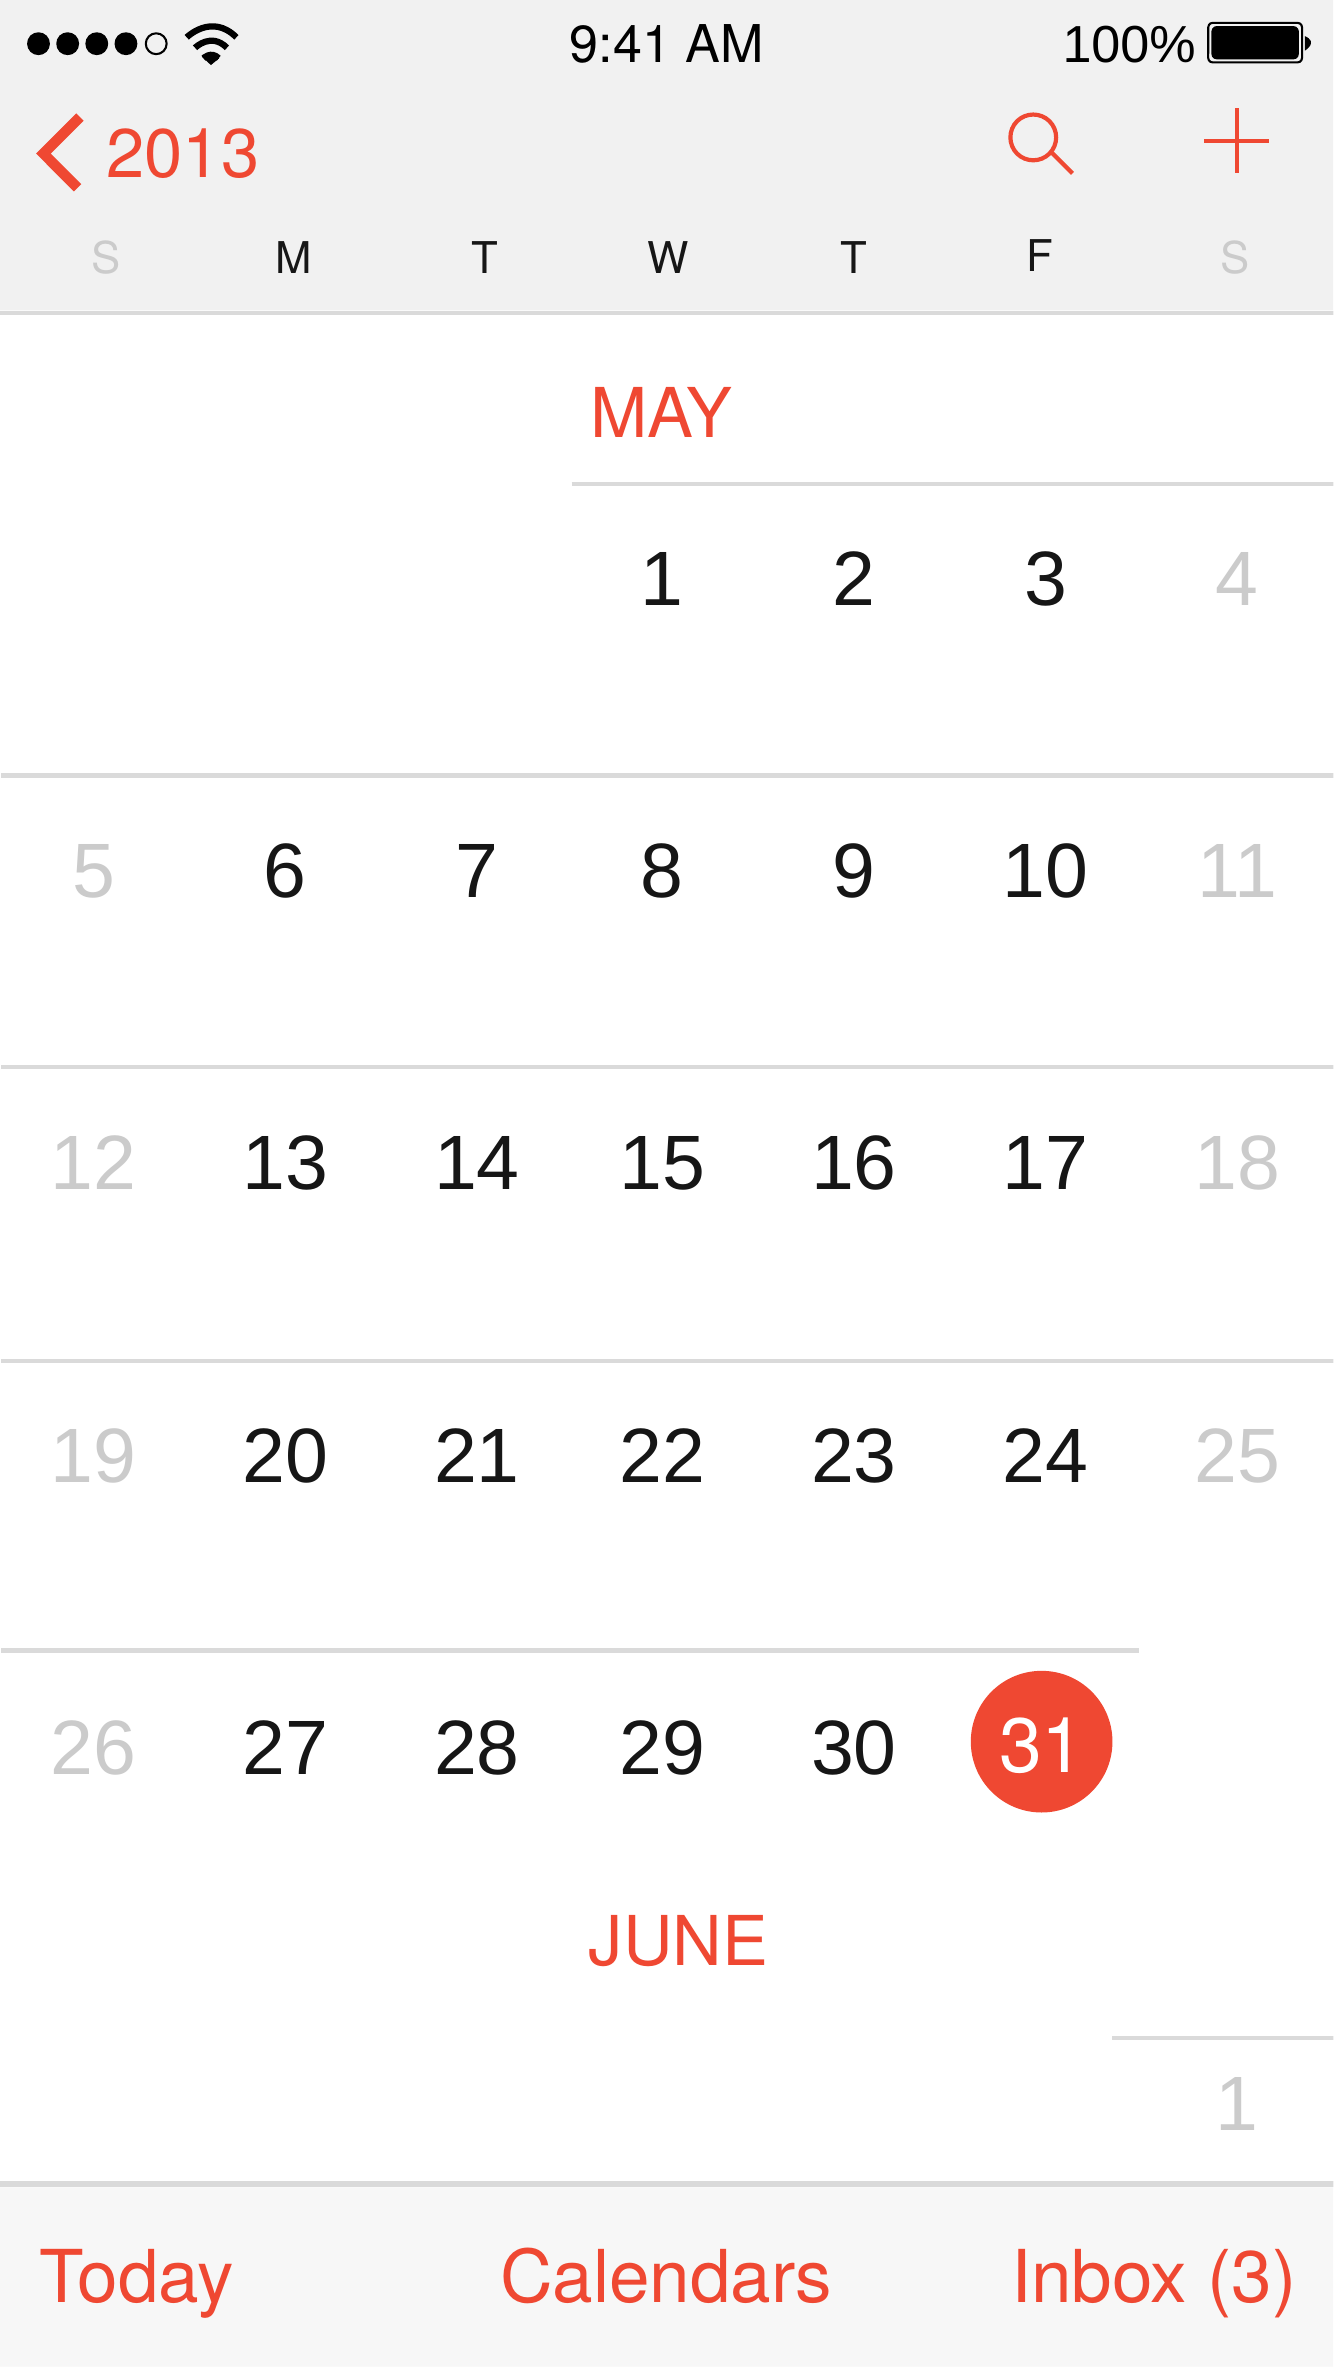

9:41 AM
100%

2013

F
S
M
T
W
T
S

MAY

1
2
3
4

5
6
7
8
9
10
11

12
13
14
15
16
17
18

19
20
21
22
23
24
25

31
26
27
28
29
30
JUNE

1

Today
Calendars
Inbox (3)